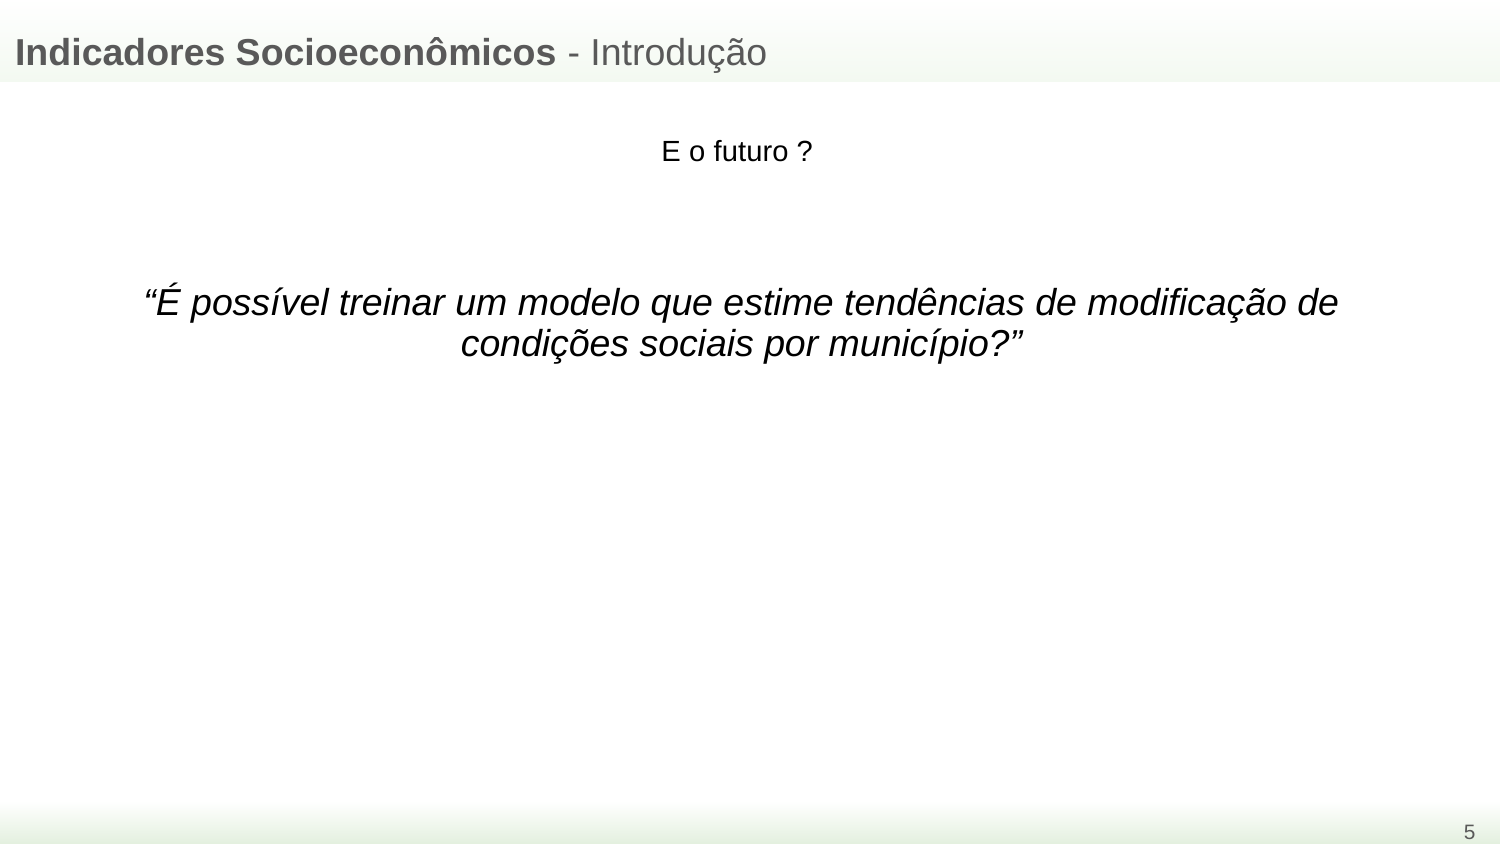

Indicadores Socioeconômicos - Introdução
E o futuro ?

“É possível treinar um modelo que estime tendências de modificação de condições sociais por município?”

5